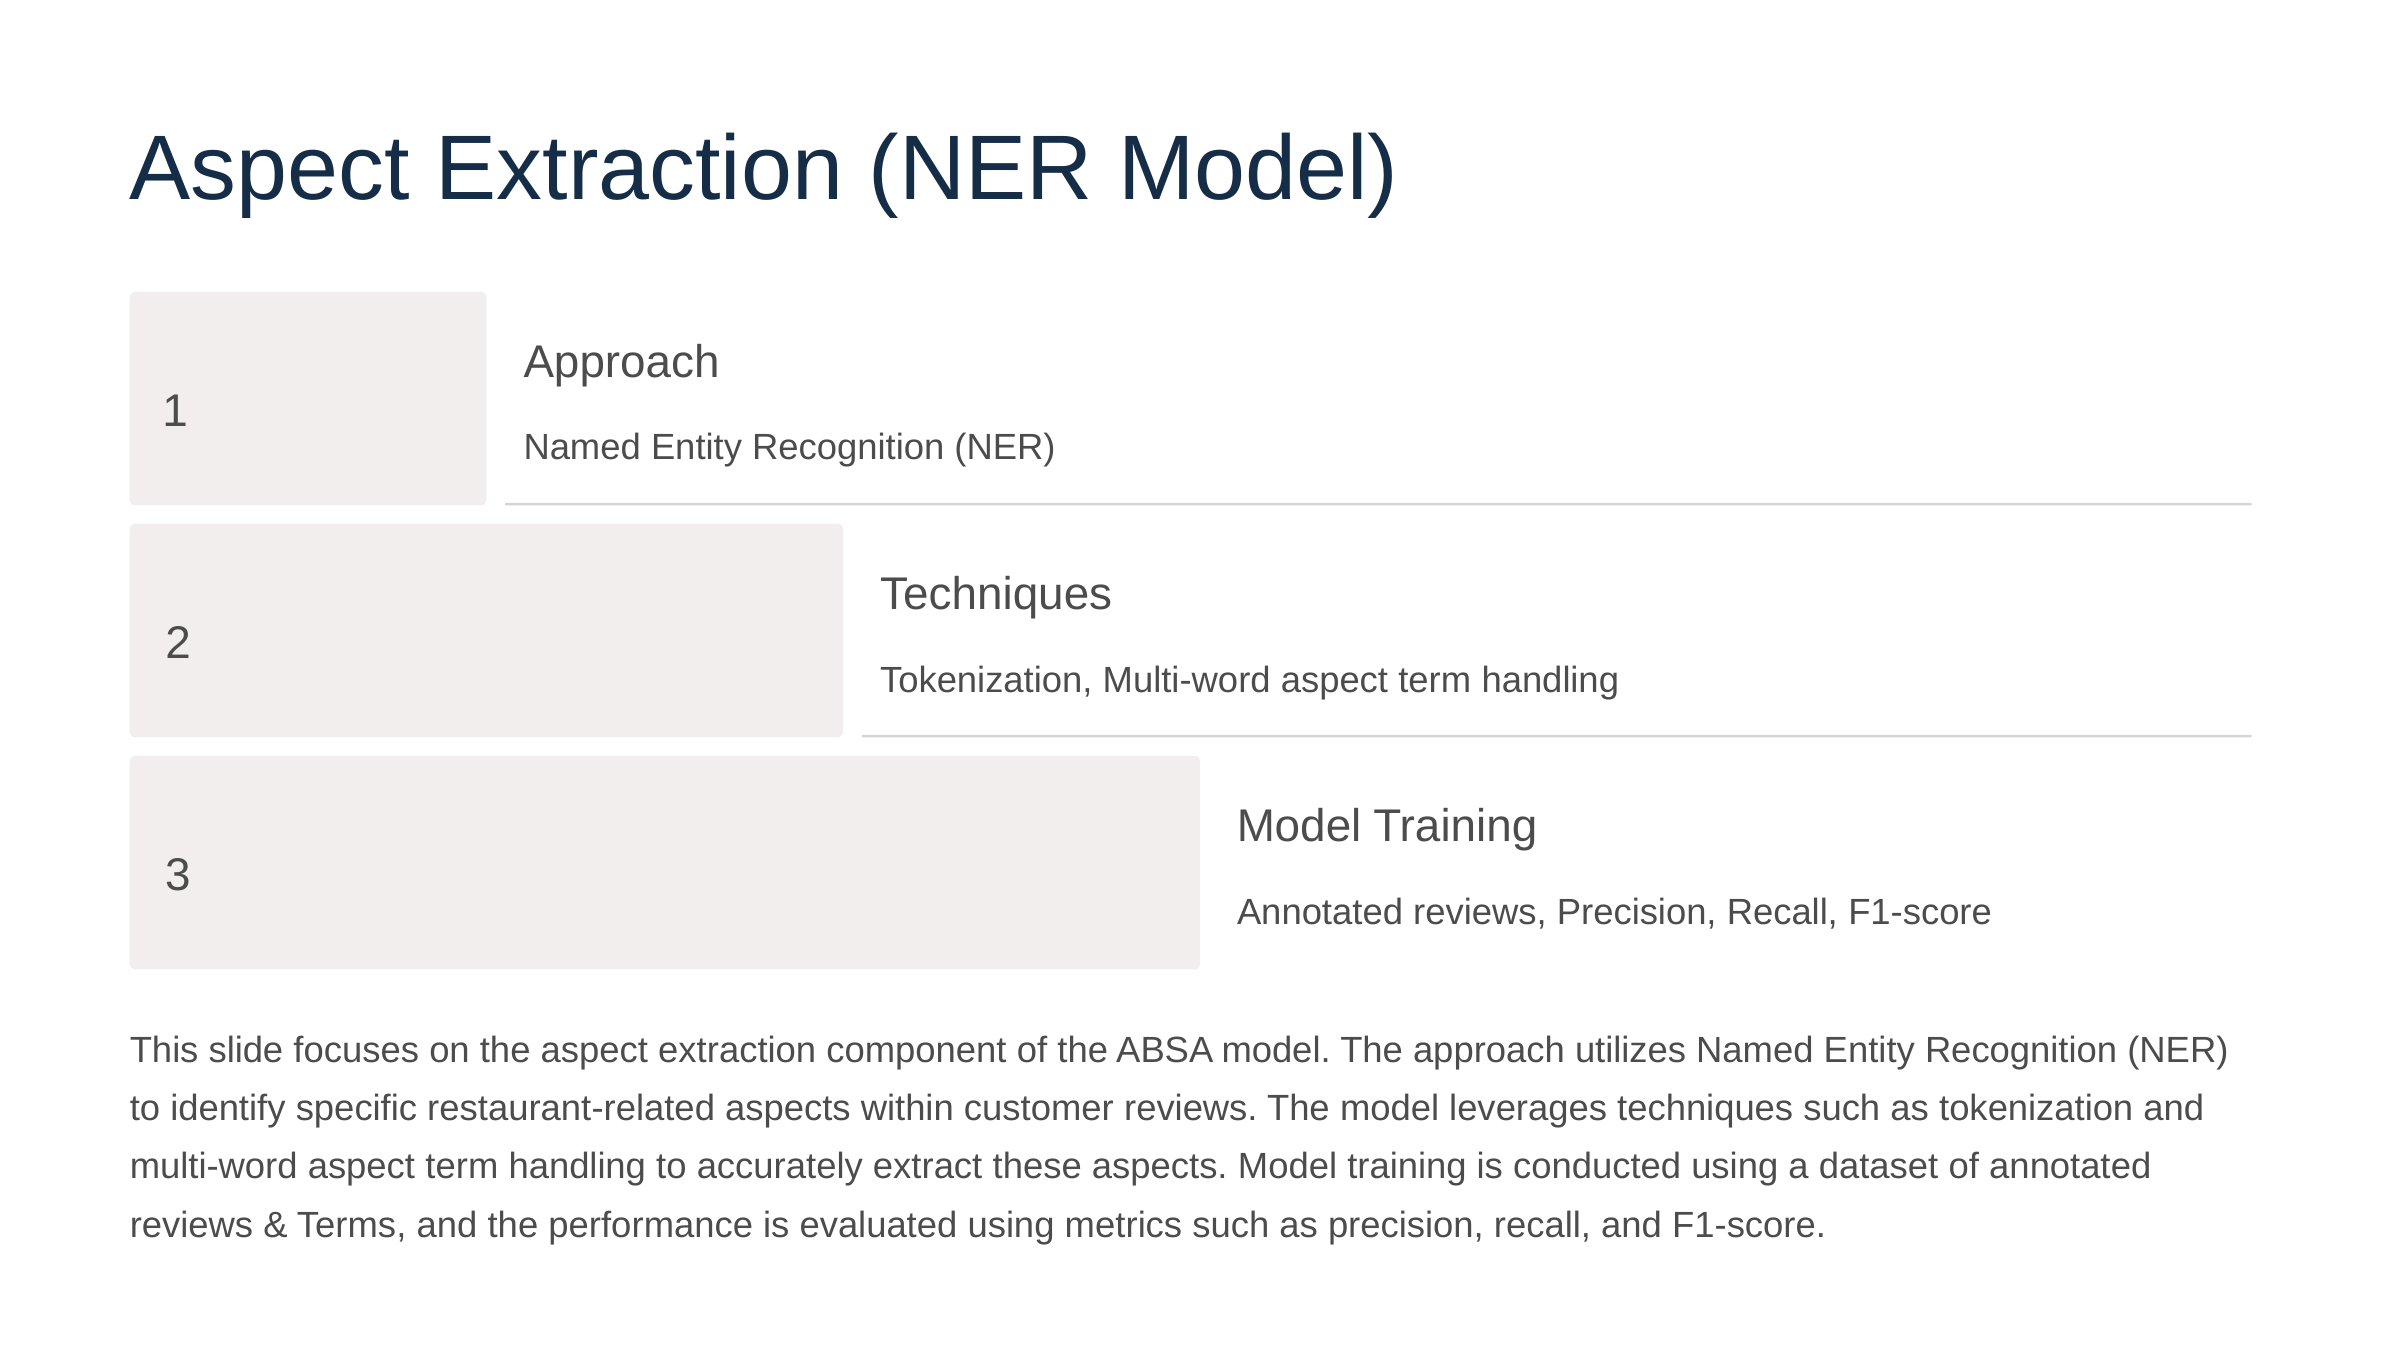

Aspect Extraction (NER Model)

Approach
1
Named Entity Recognition (NER)

Techniques
2
Tokenization, Multi-word aspect term handling

Model Training
3
Annotated reviews, Precision, Recall, F1-score
This slide focuses on the aspect extraction component of the ABSA model. The approach utilizes Named Entity Recognition (NER) to identify specific restaurant-related aspects within customer reviews. The model leverages techniques such as tokenization and multi-word aspect term handling to accurately extract these aspects. Model training is conducted using a dataset of annotated reviews & Terms, and the performance is evaluated using metrics such as precision, recall, and F1-score.